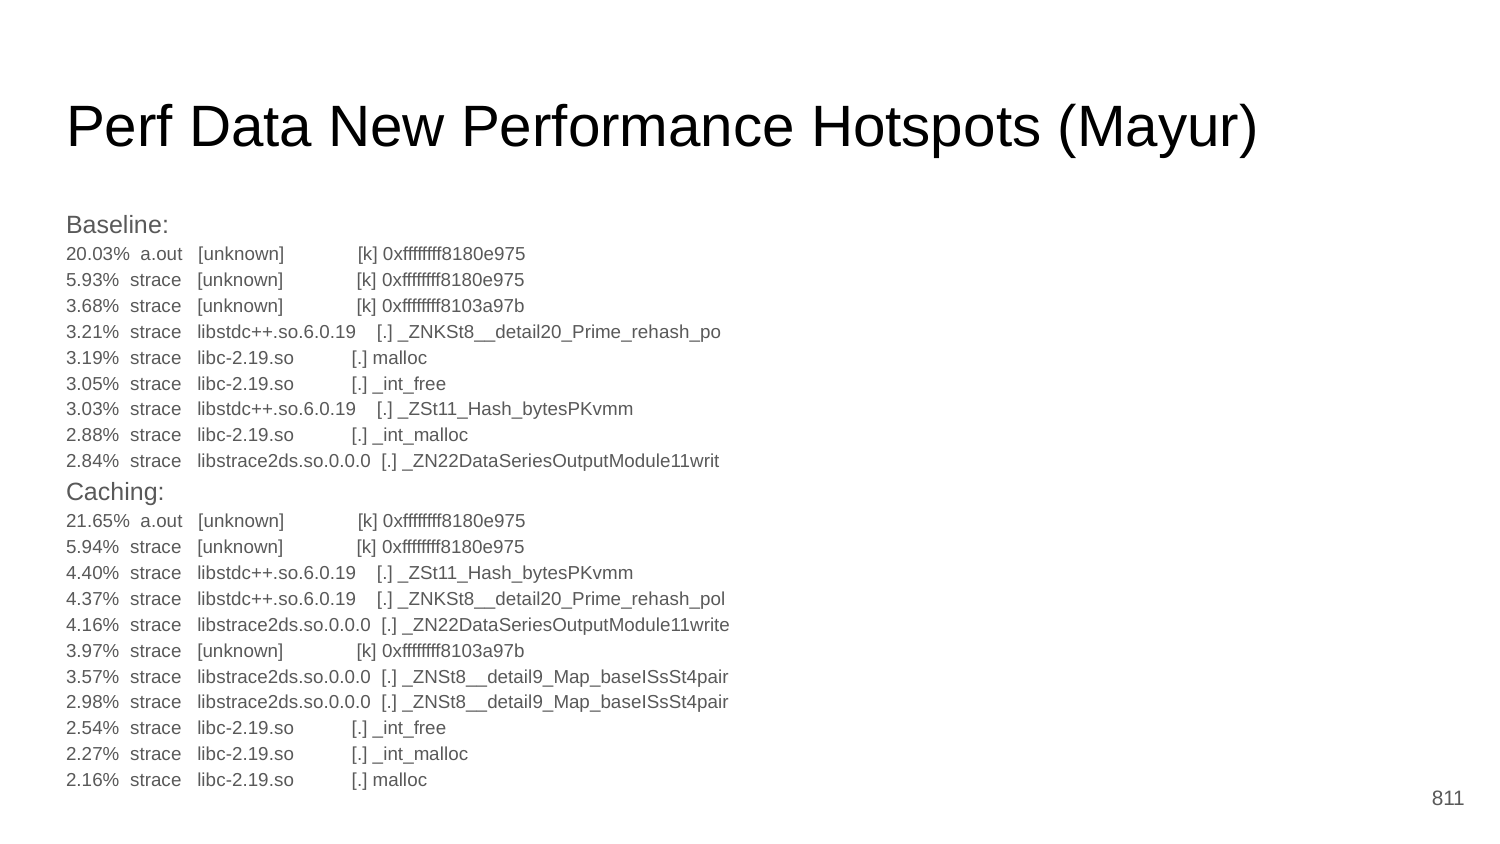

# Perf Data New Performance Hotspots (Mayur)
Baseline:
20.03%  a.out   [unknown]              [k] 0xffffffff8180e975
5.93%  strace   [unknown]              [k] 0xffffffff8180e975
3.68%  strace   [unknown]              [k] 0xffffffff8103a97b
3.21%  strace   libstdc++.so.6.0.19    [.] _ZNKSt8__detail20_Prime_rehash_po
3.19%  strace   libc-2.19.so           [.] malloc
3.05%  strace   libc-2.19.so           [.] _int_free
3.03%  strace   libstdc++.so.6.0.19    [.] _ZSt11_Hash_bytesPKvmm
2.88%  strace   libc-2.19.so           [.] _int_malloc
2.84%  strace   libstrace2ds.so.0.0.0  [.] _ZN22DataSeriesOutputModule11writ
Caching:
21.65%  a.out   [unknown]              [k] 0xffffffff8180e975
5.94%  strace   [unknown]              [k] 0xffffffff8180e975
4.40%  strace   libstdc++.so.6.0.19    [.] _ZSt11_Hash_bytesPKvmm
4.37%  strace   libstdc++.so.6.0.19    [.] _ZNKSt8__detail20_Prime_rehash_pol
4.16%  strace   libstrace2ds.so.0.0.0  [.] _ZN22DataSeriesOutputModule11write
3.97%  strace   [unknown]              [k] 0xffffffff8103a97b
3.57%  strace   libstrace2ds.so.0.0.0  [.] _ZNSt8__detail9_Map_baseISsSt4pair
2.98%  strace   libstrace2ds.so.0.0.0  [.] _ZNSt8__detail9_Map_baseISsSt4pair
2.54%  strace   libc-2.19.so           [.] _int_free
2.27%  strace   libc-2.19.so           [.] _int_malloc
2.16%  strace   libc-2.19.so           [.] malloc
811